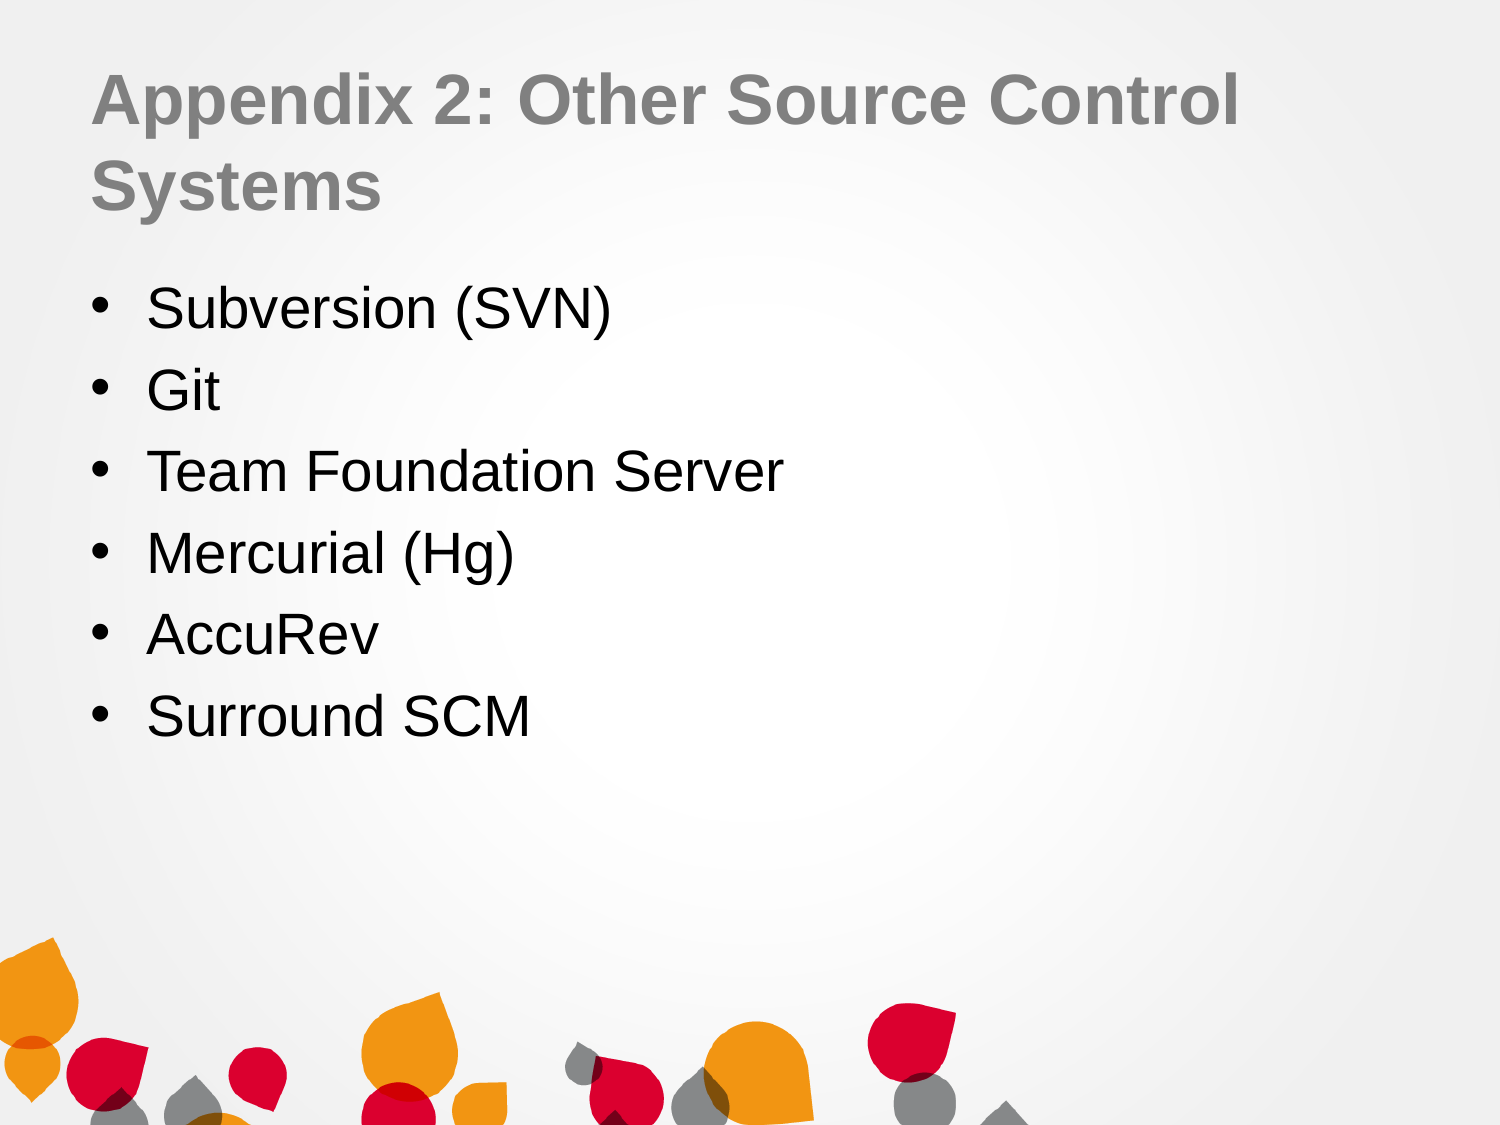

# Appendix 2: Other Source Control Systems
Subversion (SVN)
Git
Team Foundation Server
Mercurial (Hg)
AccuRev
Surround SCM